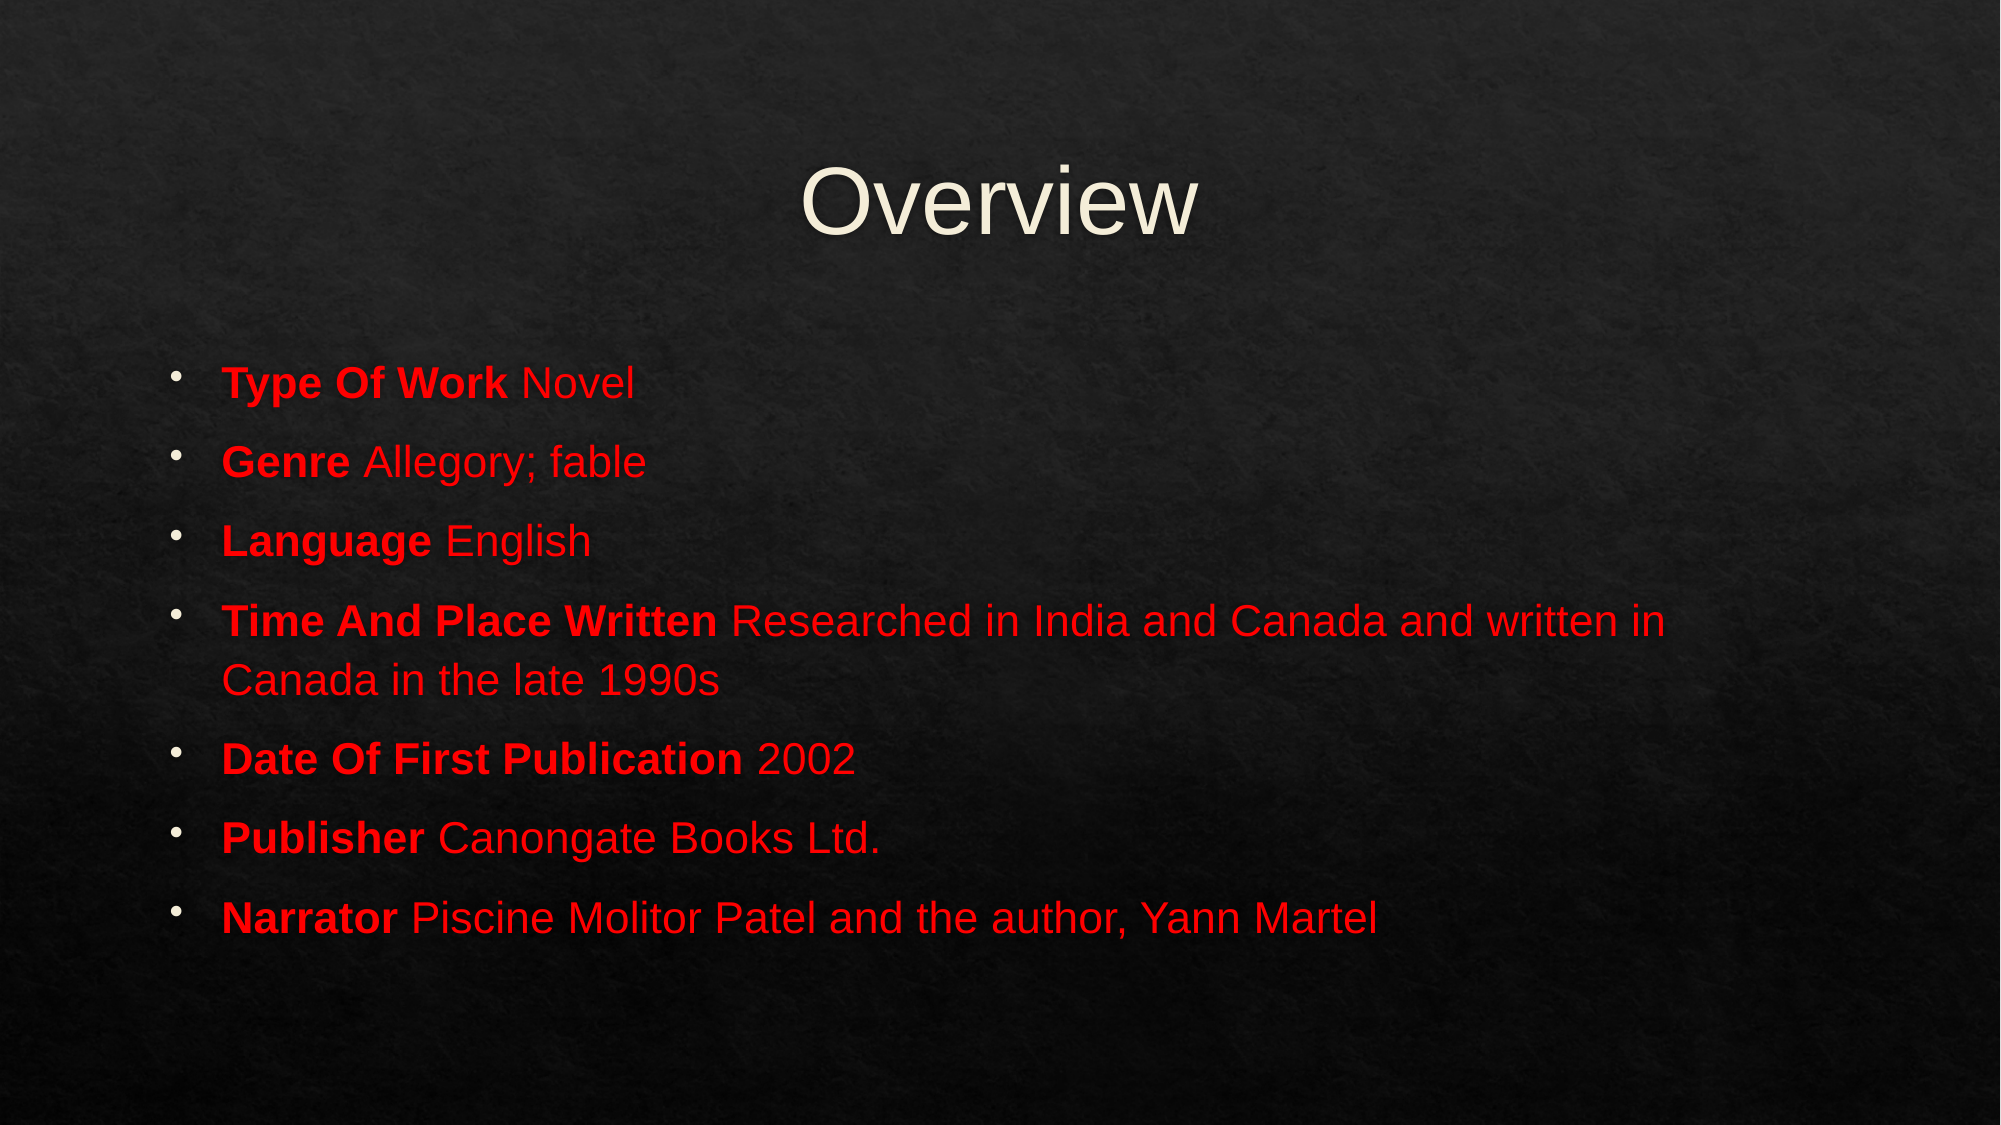

# Overview
Type Of Work Novel
Genre Allegory; fable
Language English
Time And Place Written Researched in India and Canada and written in Canada in the late 1990s
Date Of First Publication 2002
Publisher Canongate Books Ltd.
Narrator Piscine Molitor Patel and the author, Yann Martel